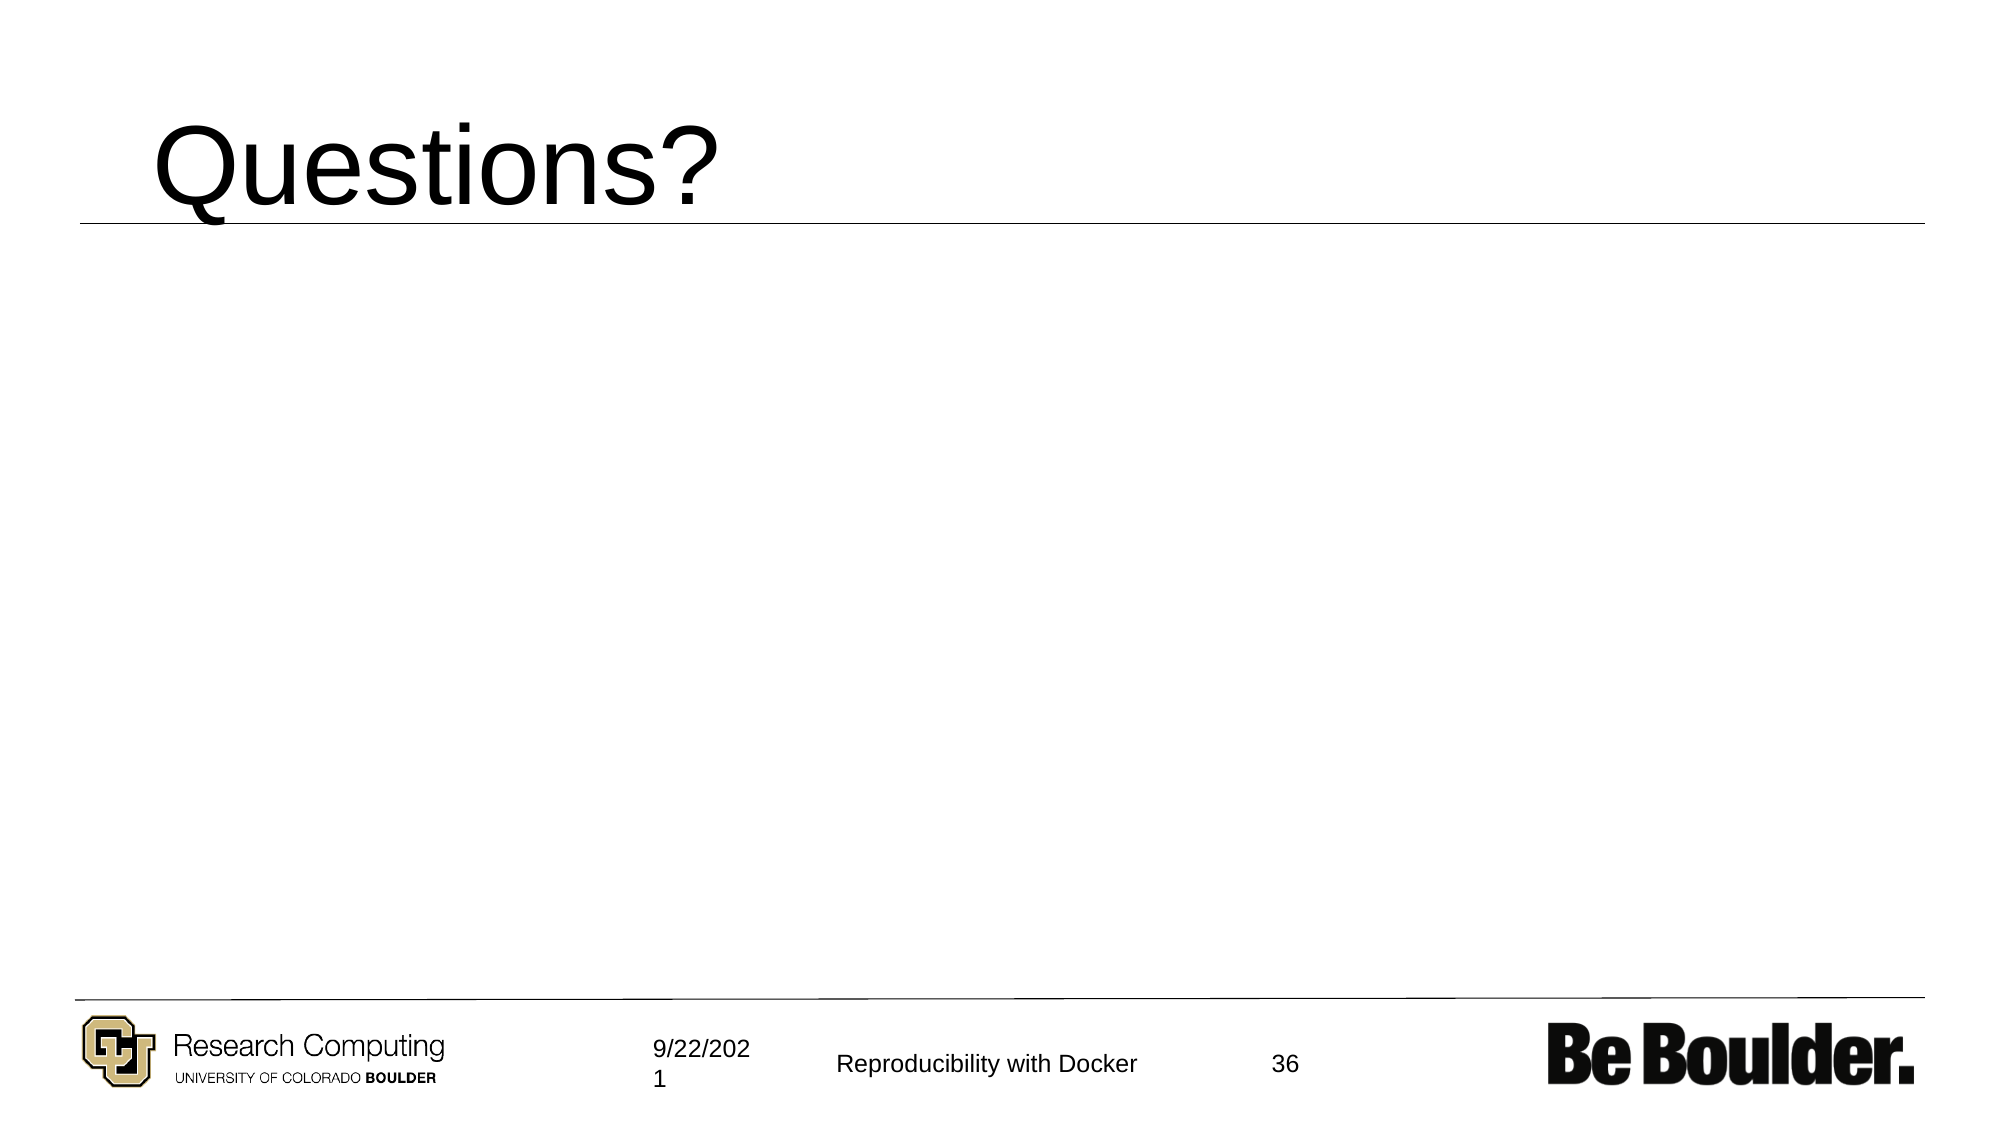

# Questions?

9/22/2021
36
Reproducibility with Docker